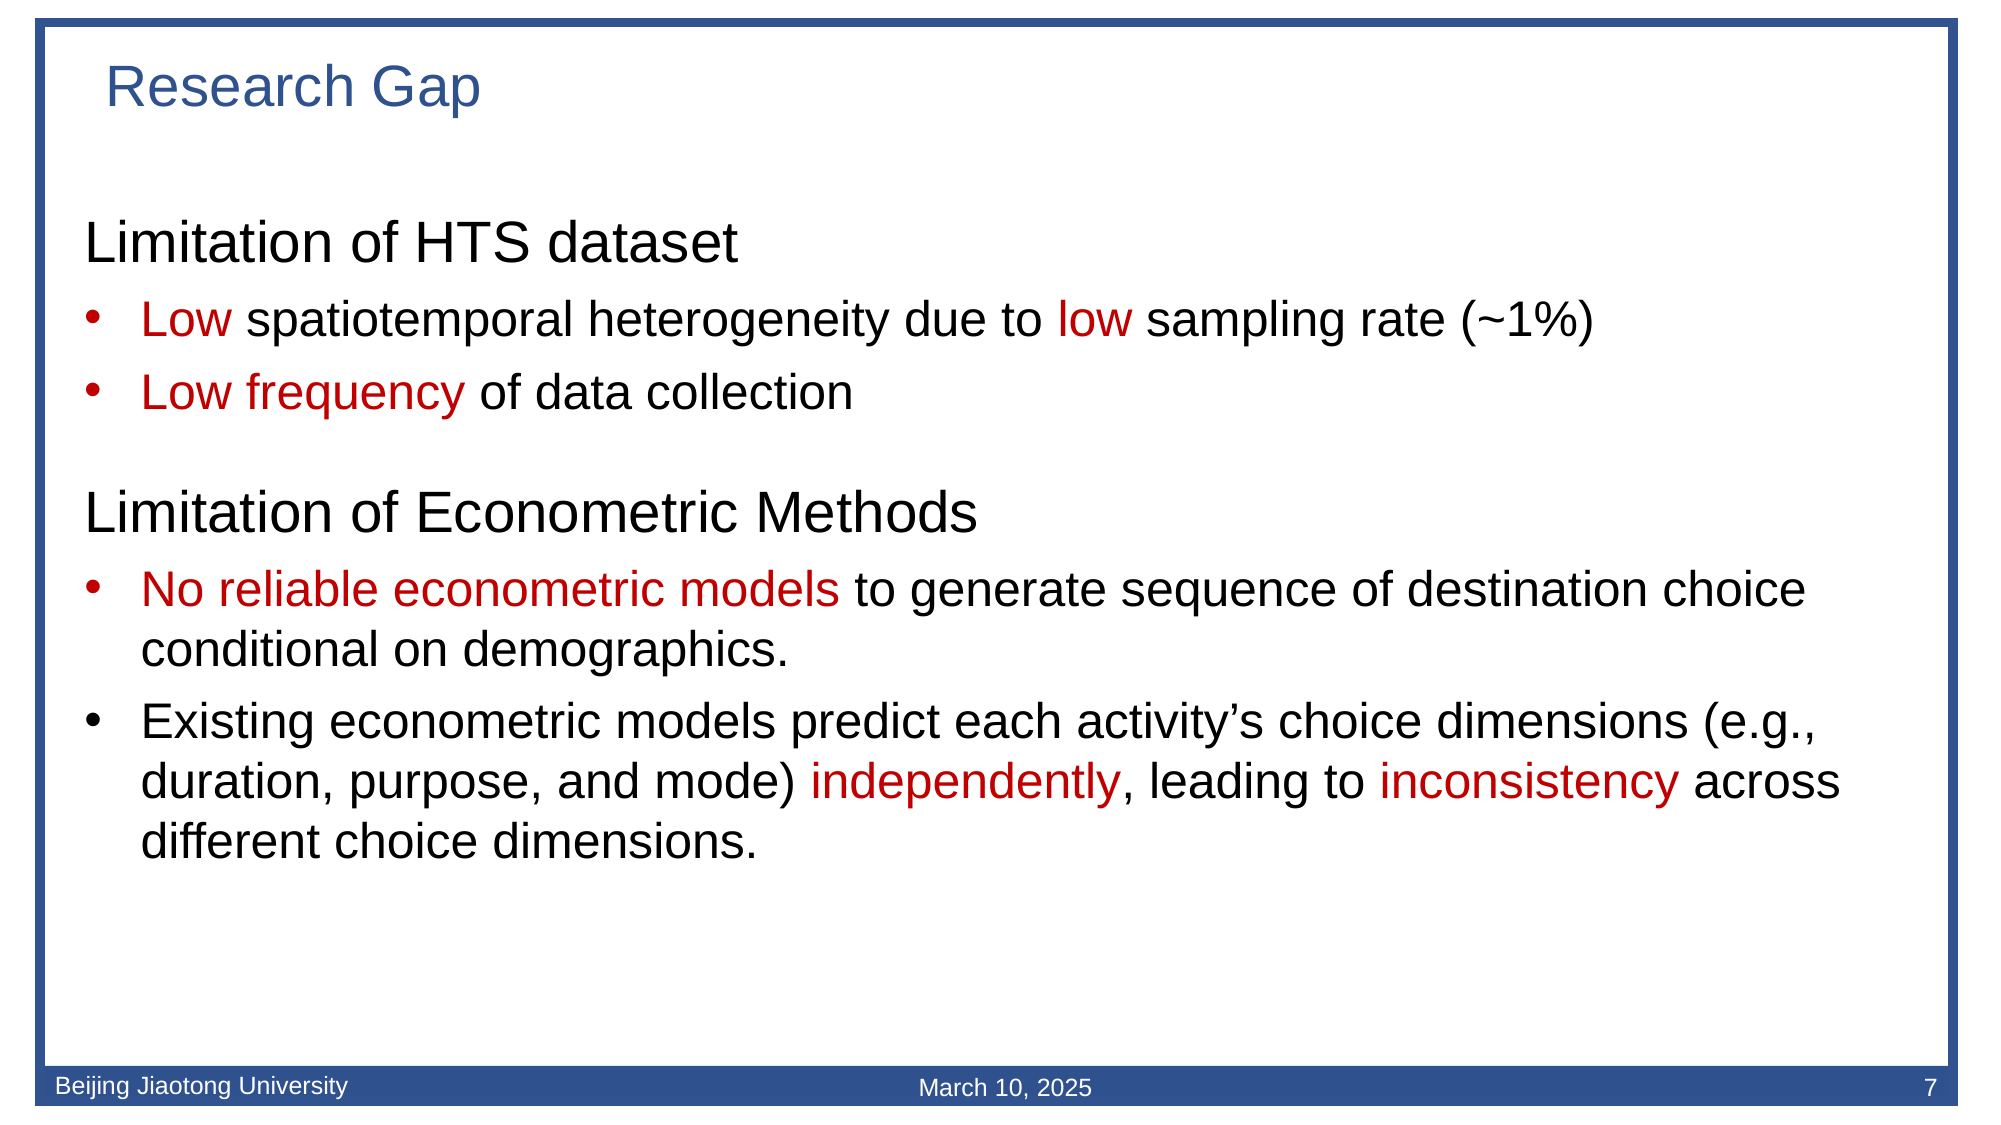

Research Gap
Limitation of HTS dataset
Low spatiotemporal heterogeneity due to low sampling rate (~1%)
Low frequency of data collection
Limitation of Econometric Methods
No reliable econometric models to generate sequence of destination choice conditional on demographics.
Existing econometric models predict each activity’s choice dimensions (e.g., duration, purpose, and mode) independently, leading to inconsistency across different choice dimensions.
7